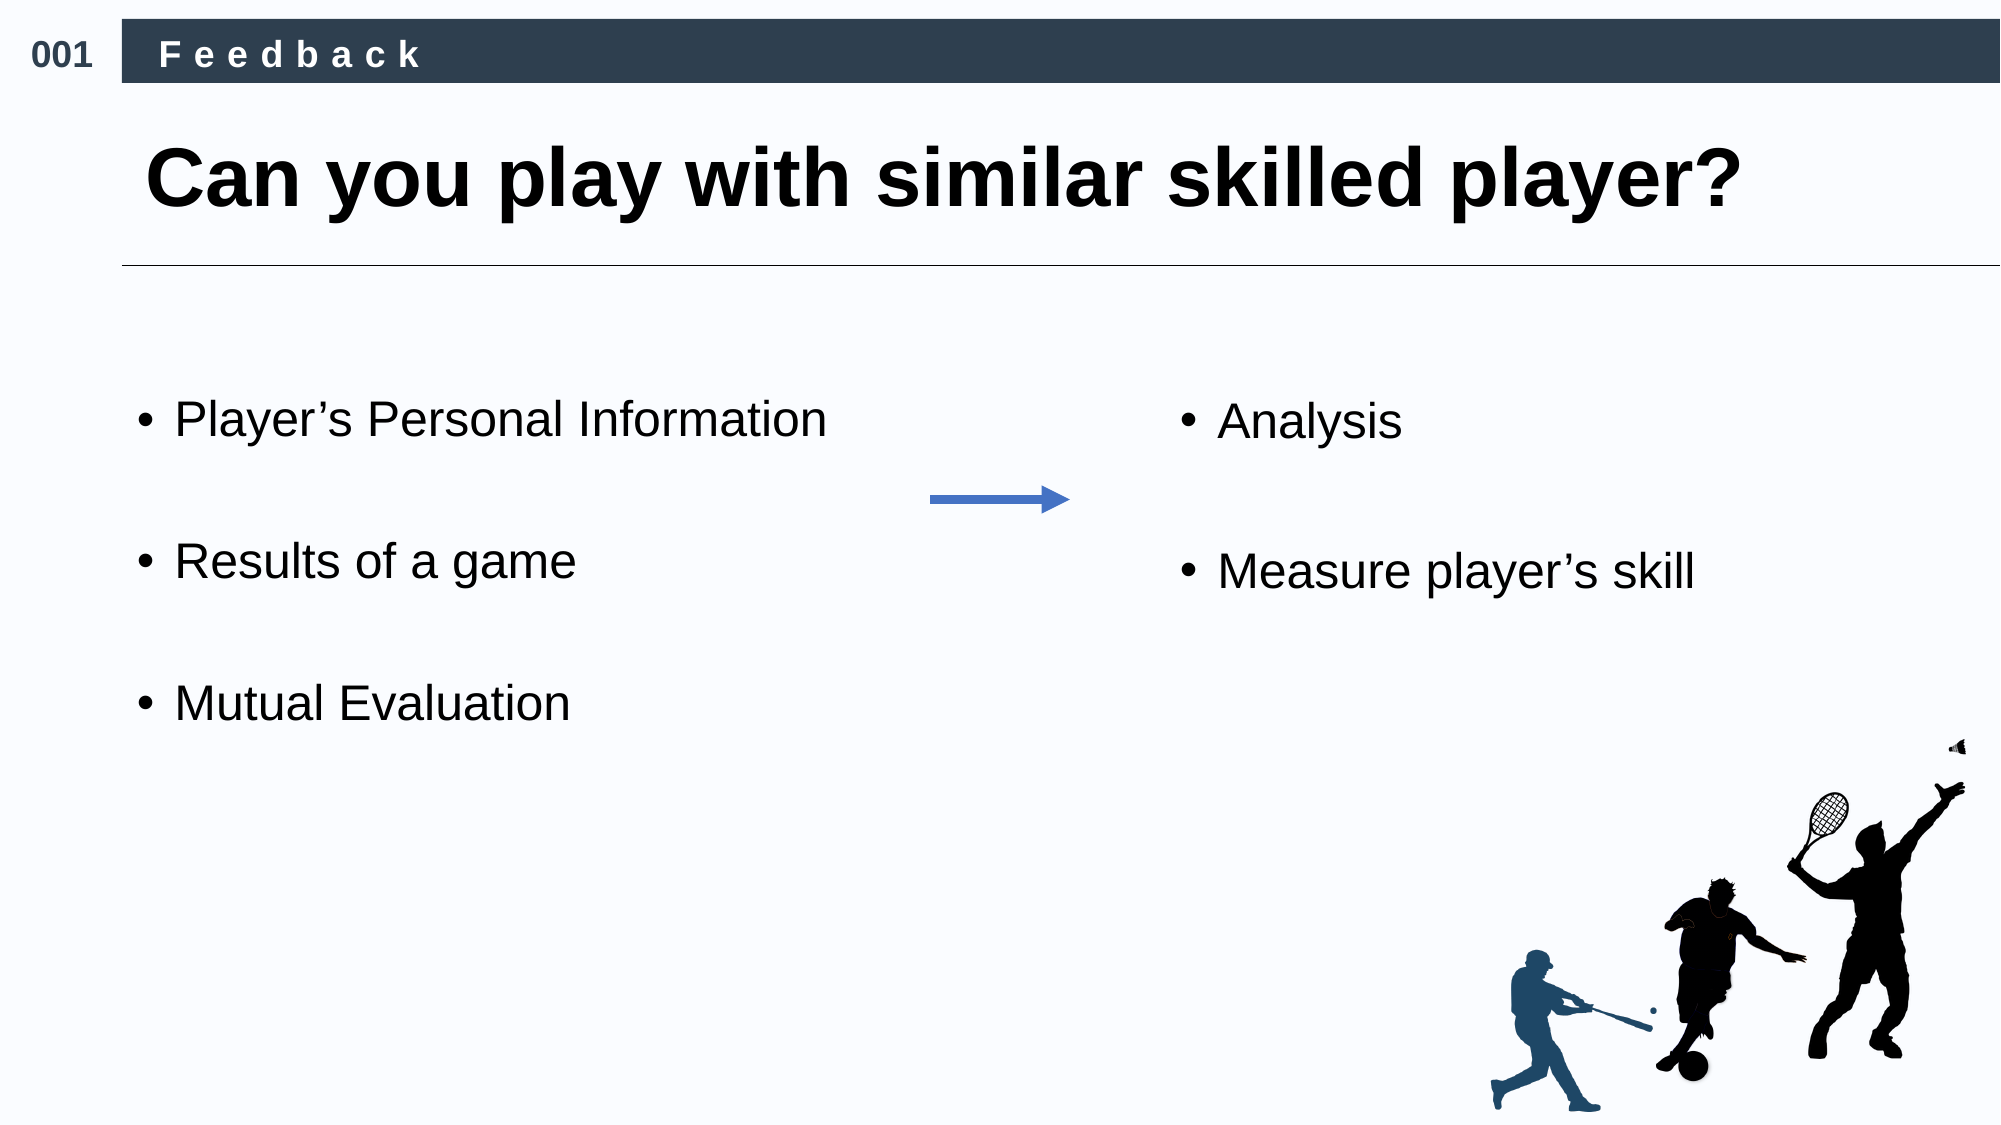

001
Feedback
Can you play with similar skilled player?

Player’s Personal Information

Results of a game

Mutual Evaluation

Analysis

Measure player’s skill